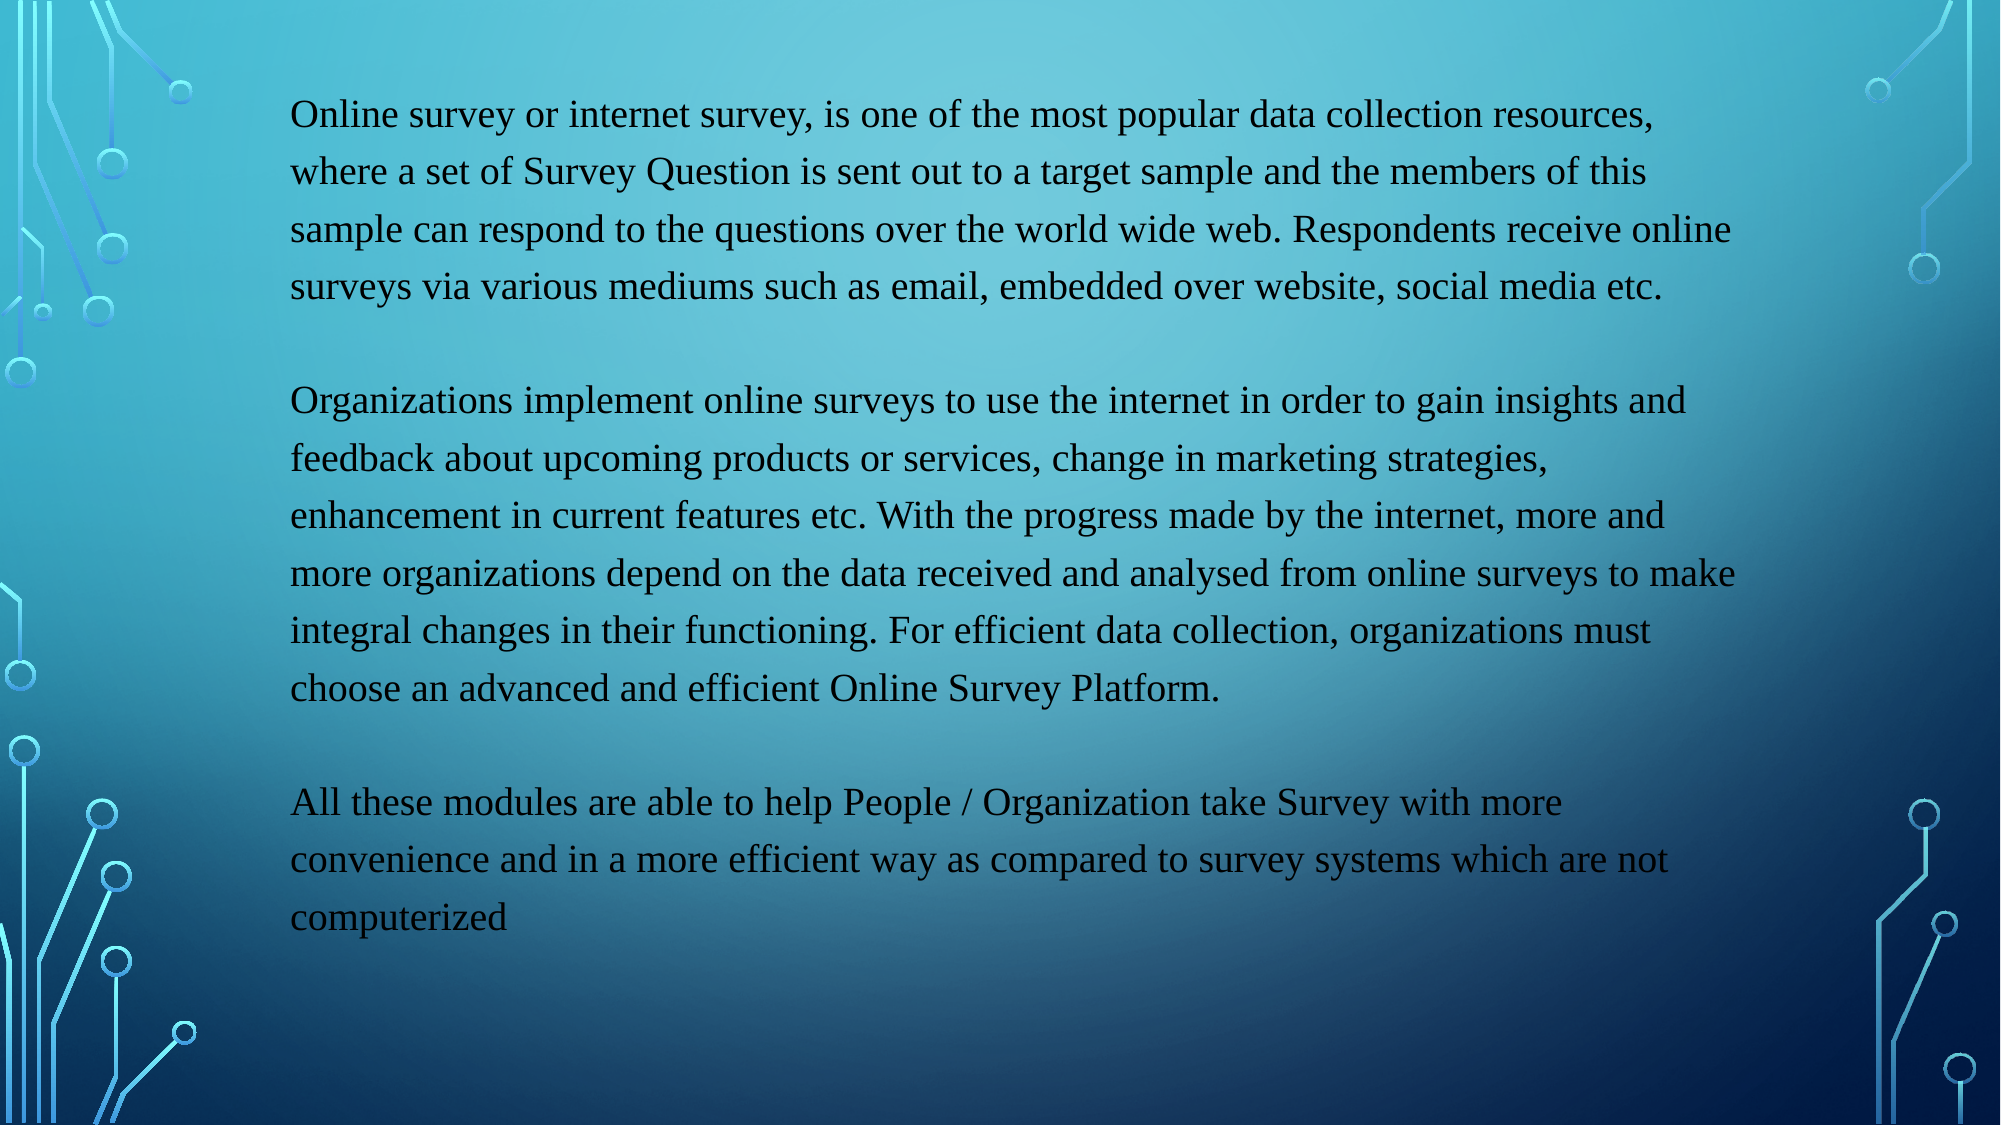

Online survey or internet survey, is one of the most popular data collection resources, where a set of Survey Question is sent out to a target sample and the members of this sample can respond to the questions over the world wide web. Respondents receive online surveys via various mediums such as email, embedded over website, social media etc.
Organizations implement online surveys to use the internet in order to gain insights and feedback about upcoming products or services, change in marketing strategies, enhancement in current features etc. With the progress made by the internet, more and more organizations depend on the data received and analysed from online surveys to make integral changes in their functioning. For efficient data collection, organizations must choose an advanced and efficient Online Survey Platform.
All these modules are able to help People / Organization take Survey with more convenience and in a more efficient way as compared to survey systems which are not computerized

#